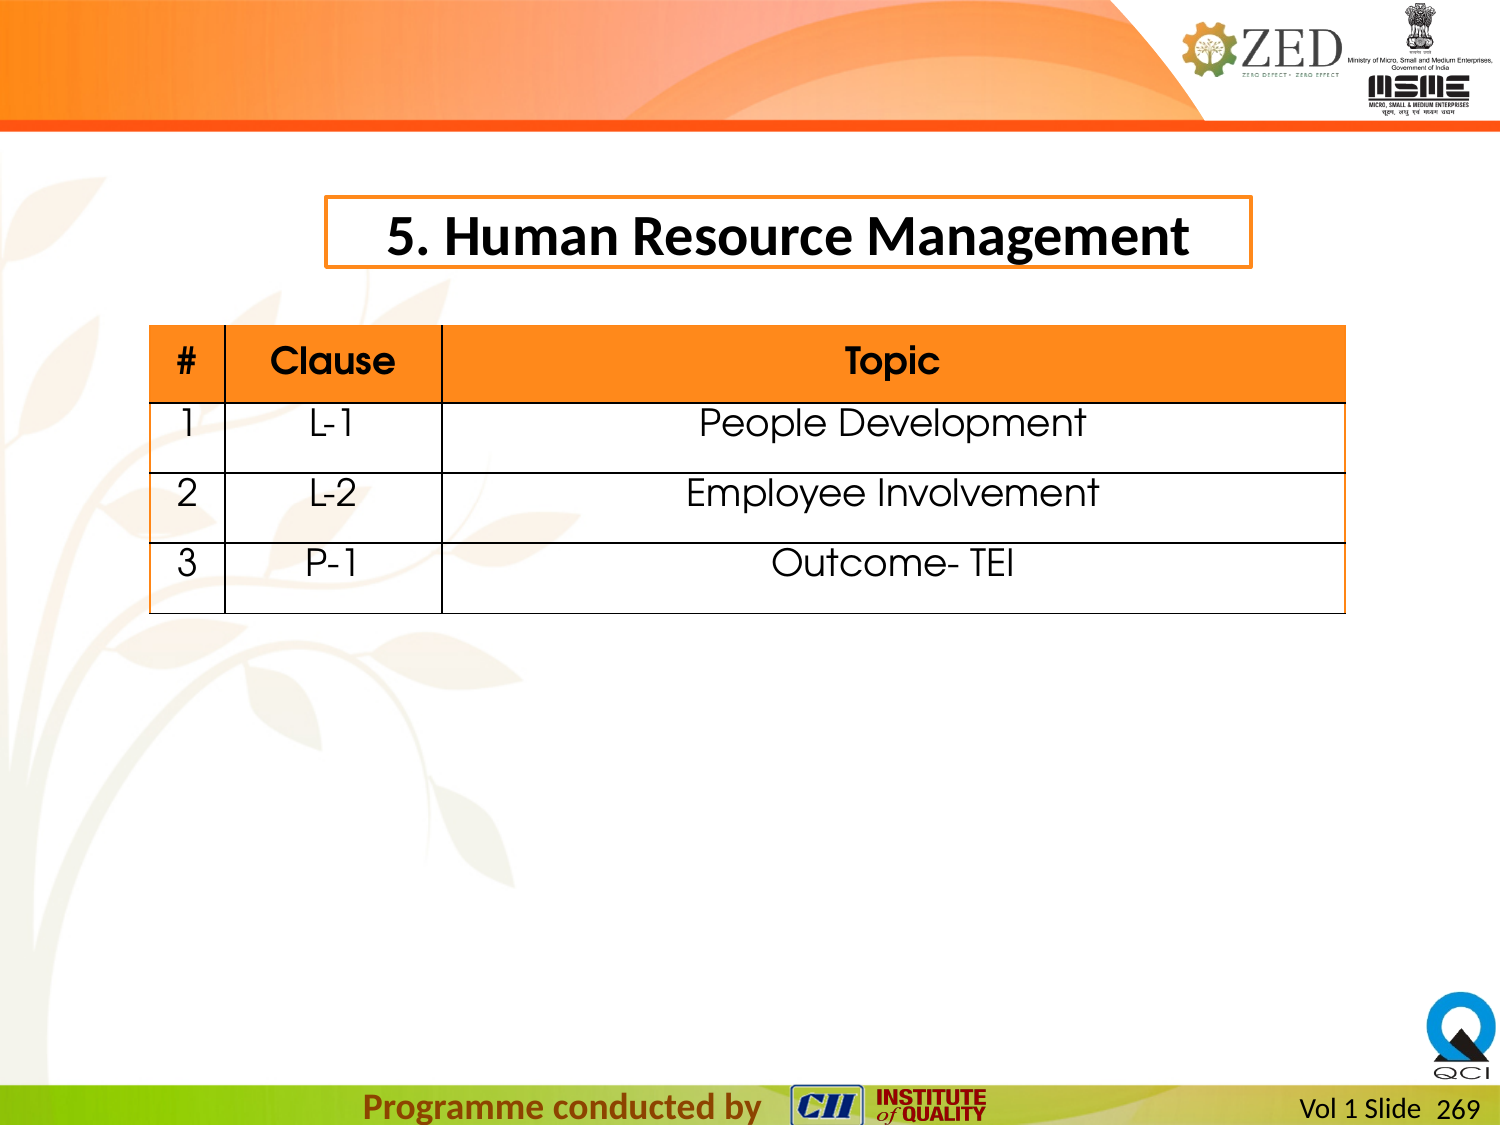

5. Human Resource Management
| # | Clause | Topic |
| --- | --- | --- |
| 1 | L-1 | People Development |
| 2 | L-2 | Employee Involvement |
| 3 | P-1 | Outcome- TEI |